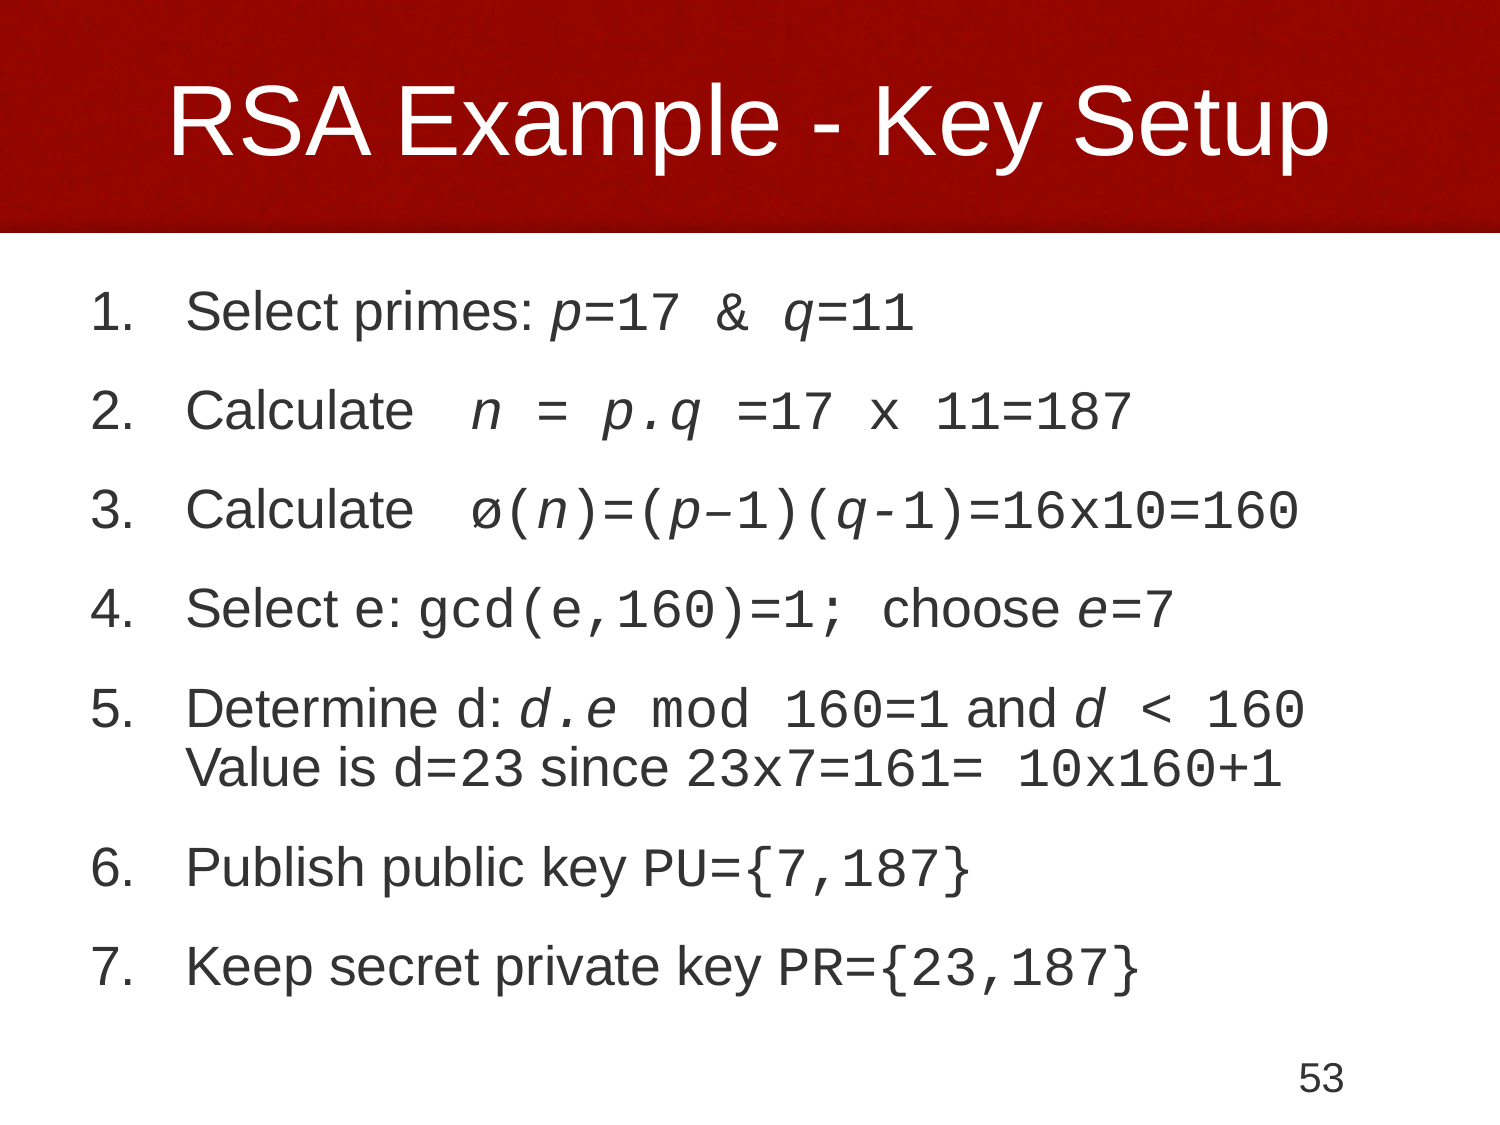

# RSA Example - Key Setup
Select primes: p=17 & q=11
Calculate	n = p.q =17 x 11=187
Calculate	ø(n)=(p–1)(q-1)=16x10=160
Select e: gcd(e,160)=1; choose e=7
Determine d: d.e mod 160=1 and d < 160 Value is d=23 since 23x7=161= 10x160+1
Publish public key PU={7,187}
Keep secret private key PR={23,187}

53